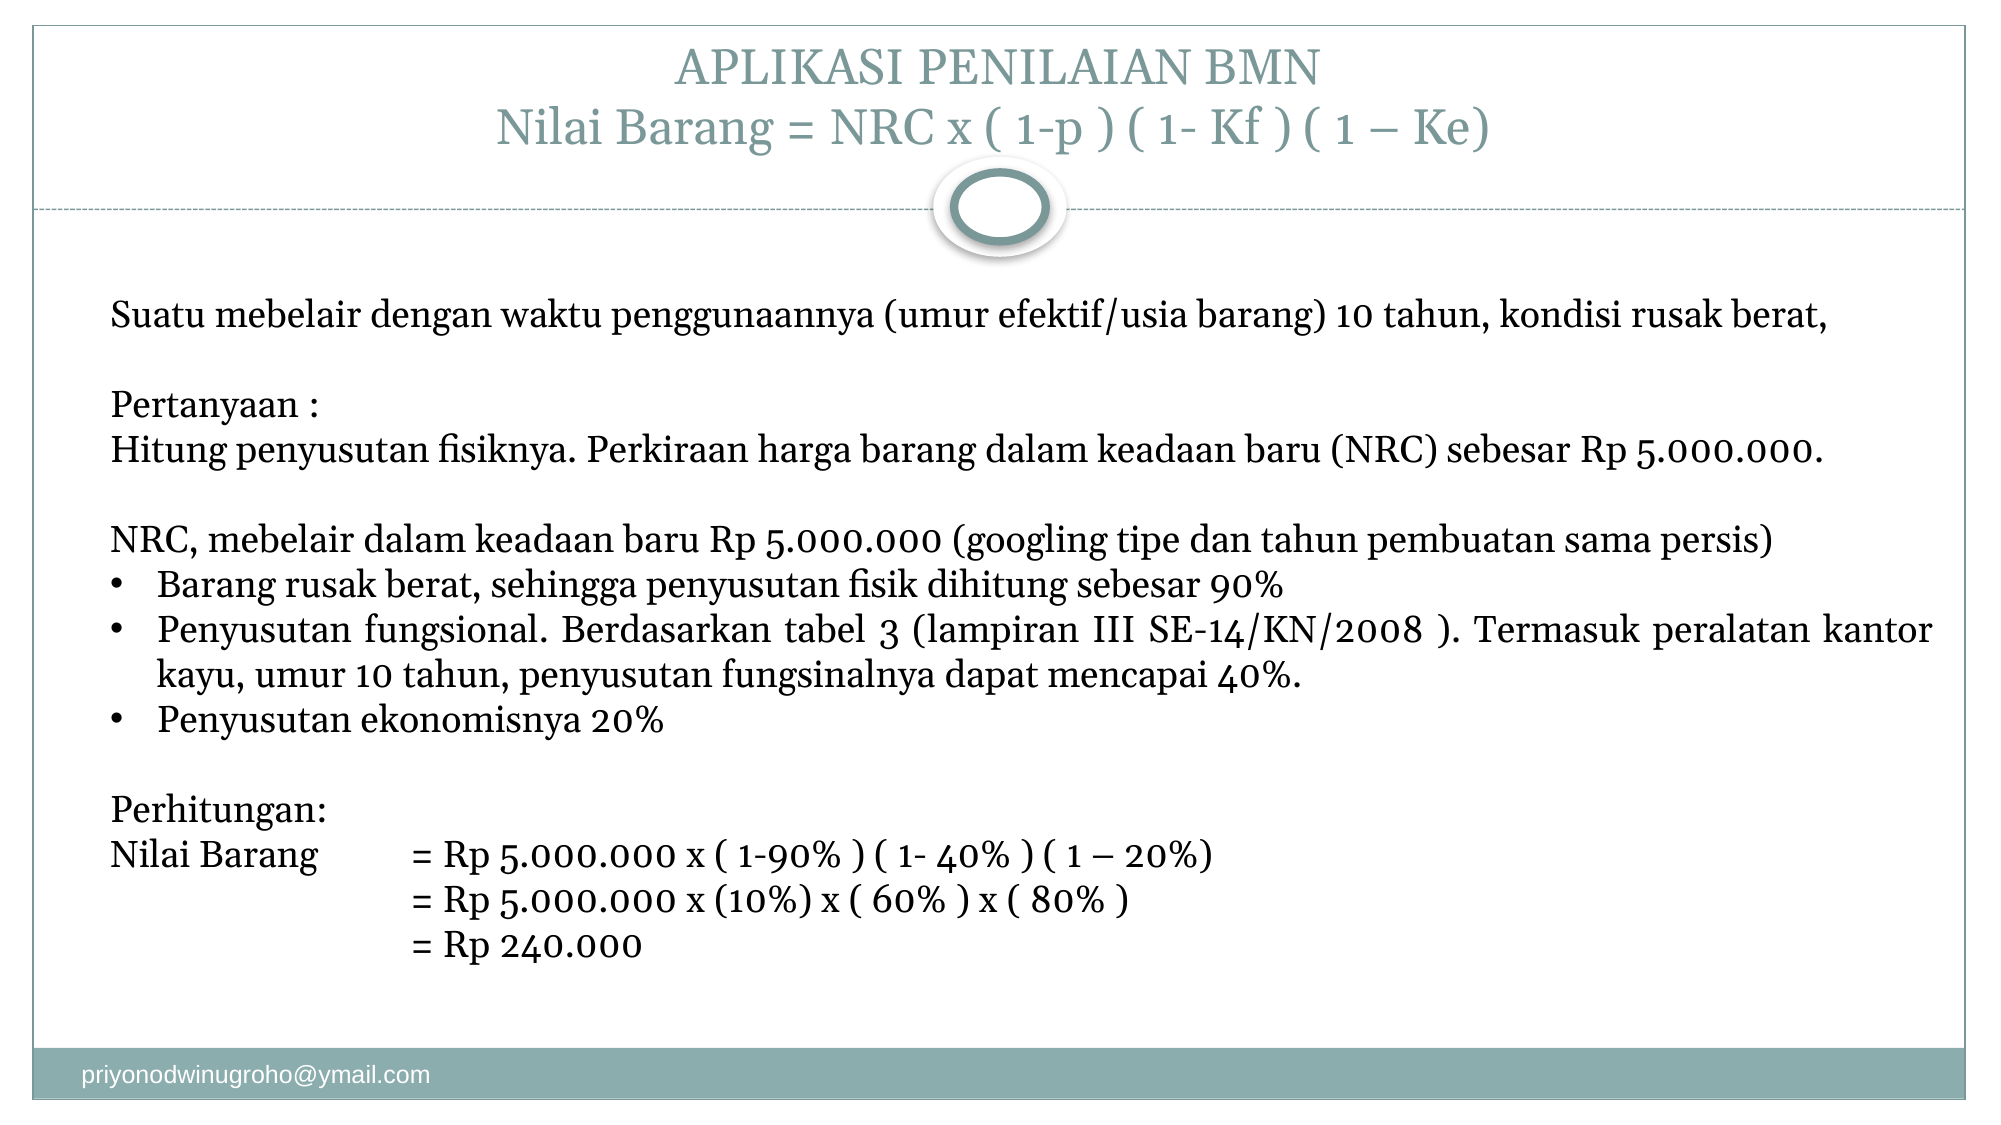

# APLIKASI PENILAIAN BMN Nilai Barang = NRC x ( 1-p ) ( 1- Kf ) ( 1 – Ke)

Suatu mebelair dengan waktu penggunaannya (umur efektif/usia barang) 10 tahun, kondisi rusak berat,

Pertanyaan :
Hitung penyusutan fisiknya. Perkiraan harga barang dalam keadaan baru (NRC) sebesar Rp 5.000.000.

NRC, mebelair dalam keadaan baru Rp 5.000.000 (googling tipe dan tahun pembuatan sama persis)
Barang rusak berat, sehingga penyusutan fisik dihitung sebesar 90%
Penyusutan fungsional. Berdasarkan tabel 3 (lampiran III SE-14/KN/2008 ). Termasuk peralatan kantor kayu, umur 10 tahun, penyusutan fungsinalnya dapat mencapai 40%.
Penyusutan ekonomisnya 20%

Perhitungan:
Nilai Barang 	= Rp 5.000.000 x ( 1-90% ) ( 1- 40% ) ( 1 – 20%)
 	       	= Rp 5.000.000 x (10%) x ( 60% ) x ( 80% )
		= Rp 240.000
priyonodwinugroho@ymail.com